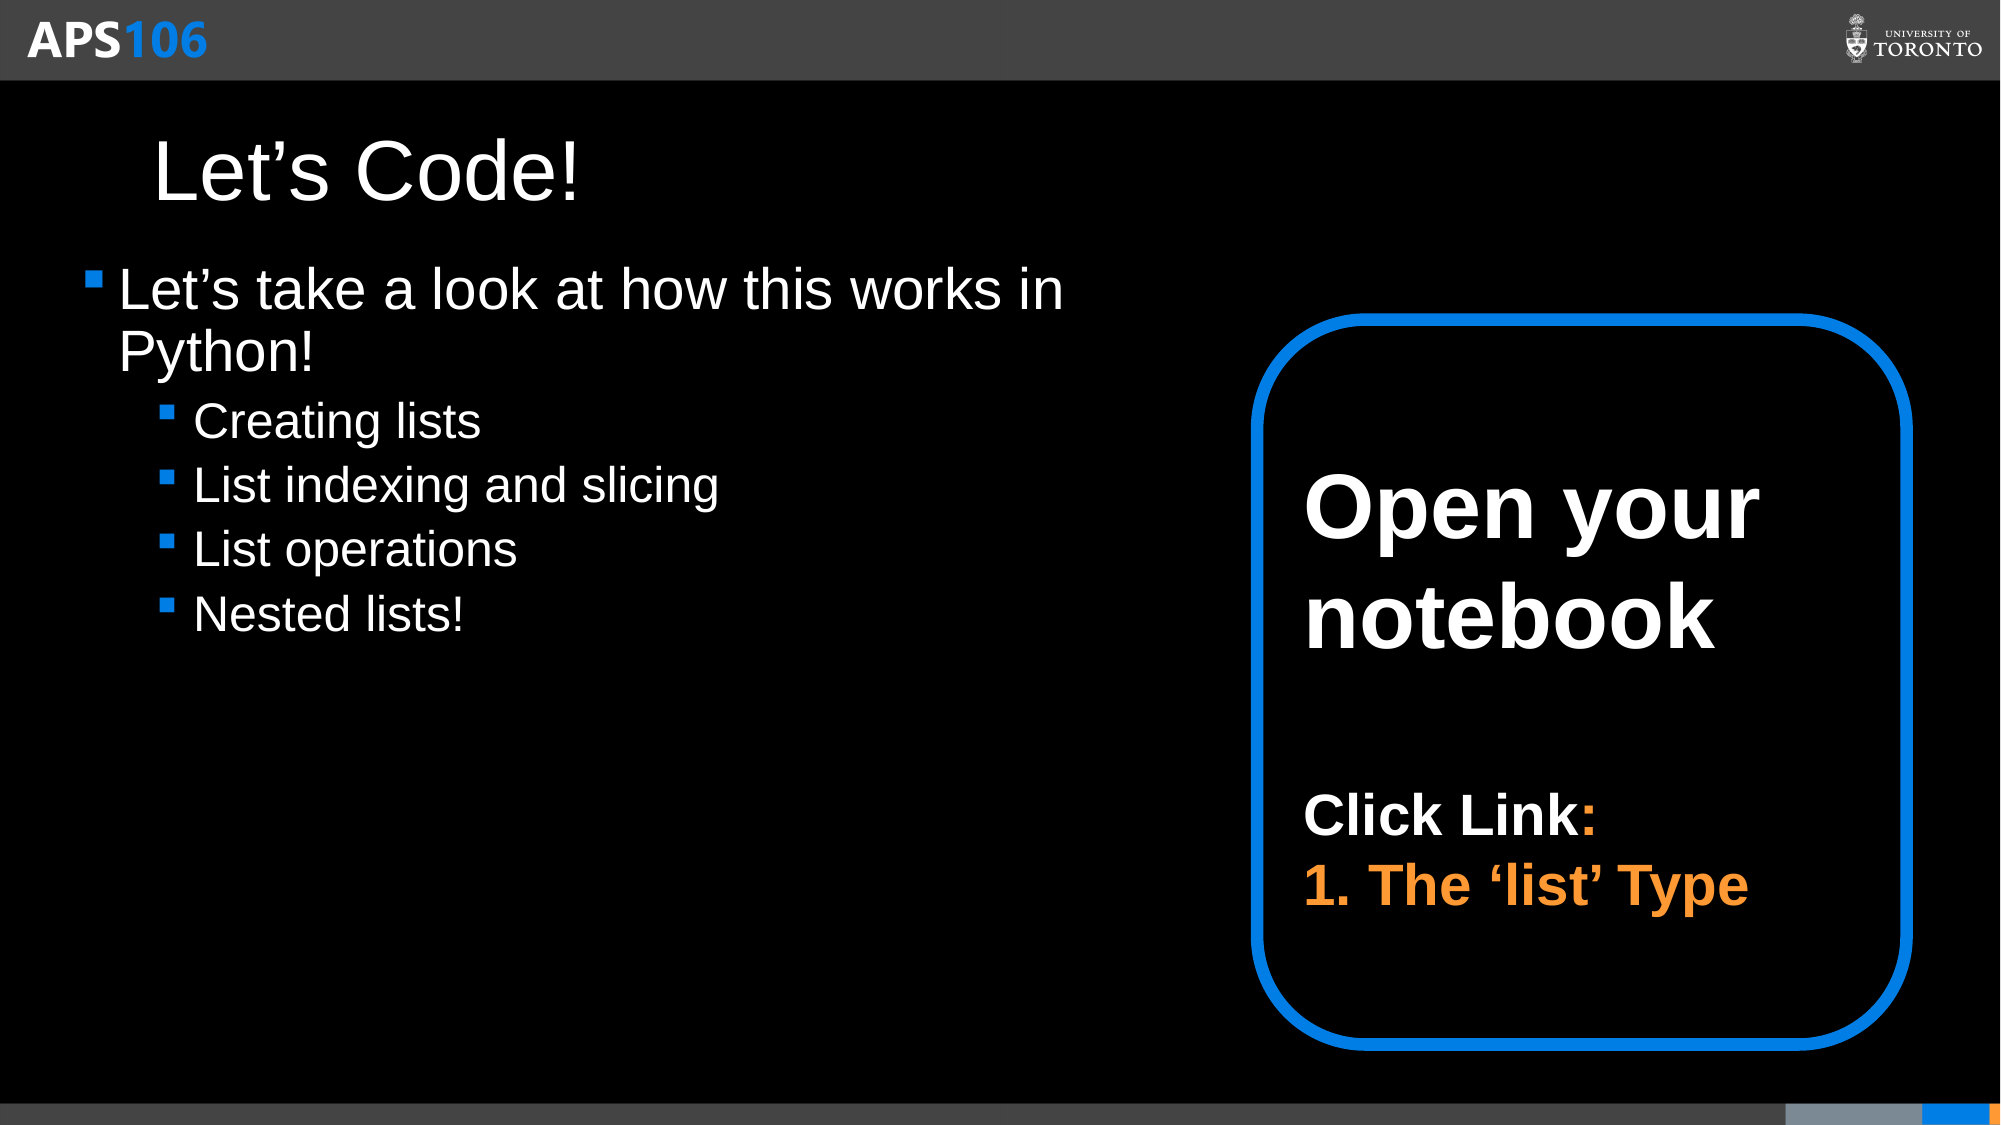

# Let’s Code!
Let’s take a look at how this works in Python!
Creating lists
List indexing and slicing
List operations
Nested lists!

Open your notebook

Click Link:
1. The ‘list’ Type